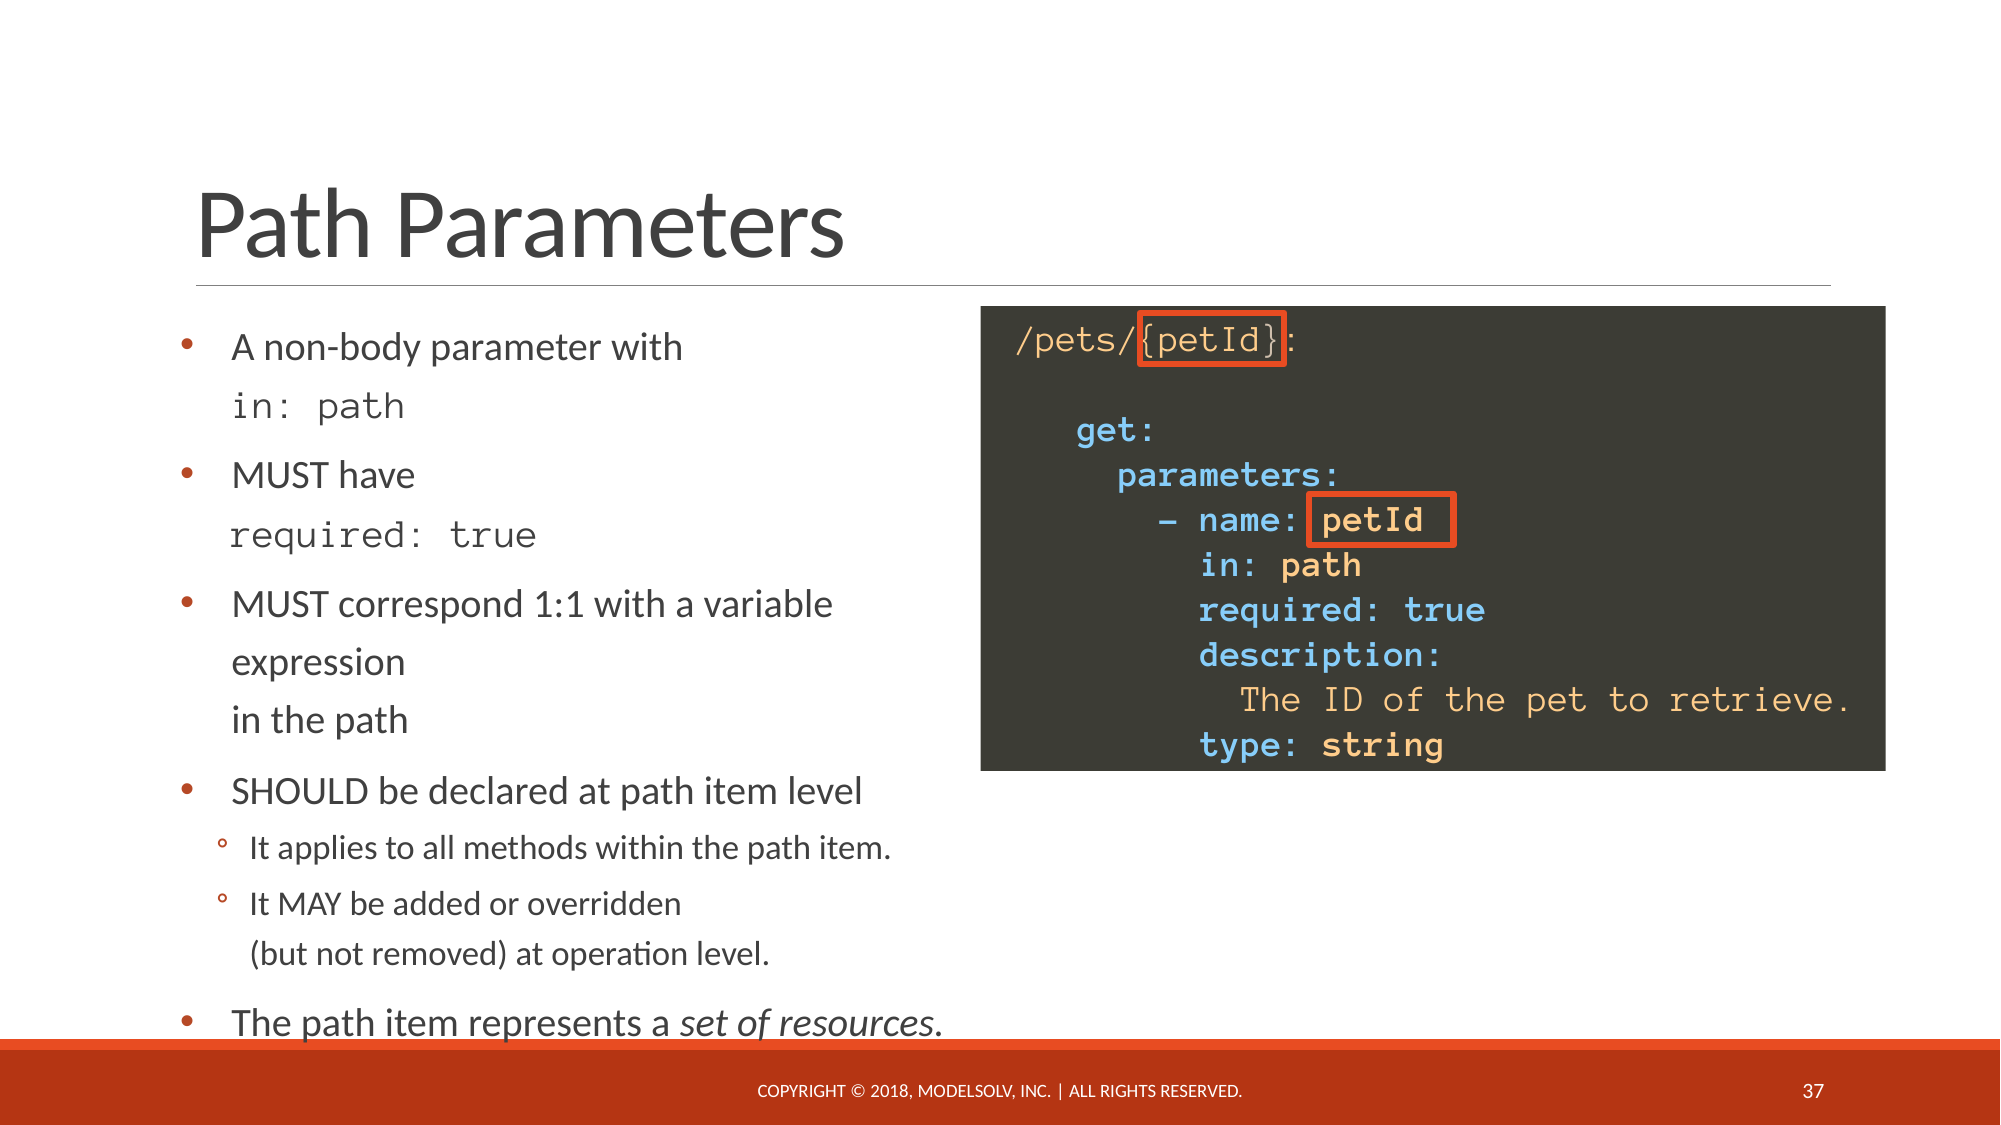

# Path Parameters
A non-body parameter with
in: path
MUST have
required: true
MUST correspond 1:1 with a variable expression
in the path
SHOULD be declared at path item level
It applies to all methods within the path item.
It MAY be added or overridden
(but not removed) at operation level.
The path item represents a set of resources.
 /pets/{petId}:

    get:
      parameters:
        - name: petId
          in: path
          required: true
          description:
            The ID of the pet to retrieve.
          type: string

Copyright © 2018, ModelSolv, Inc. | All rights reserved.
37